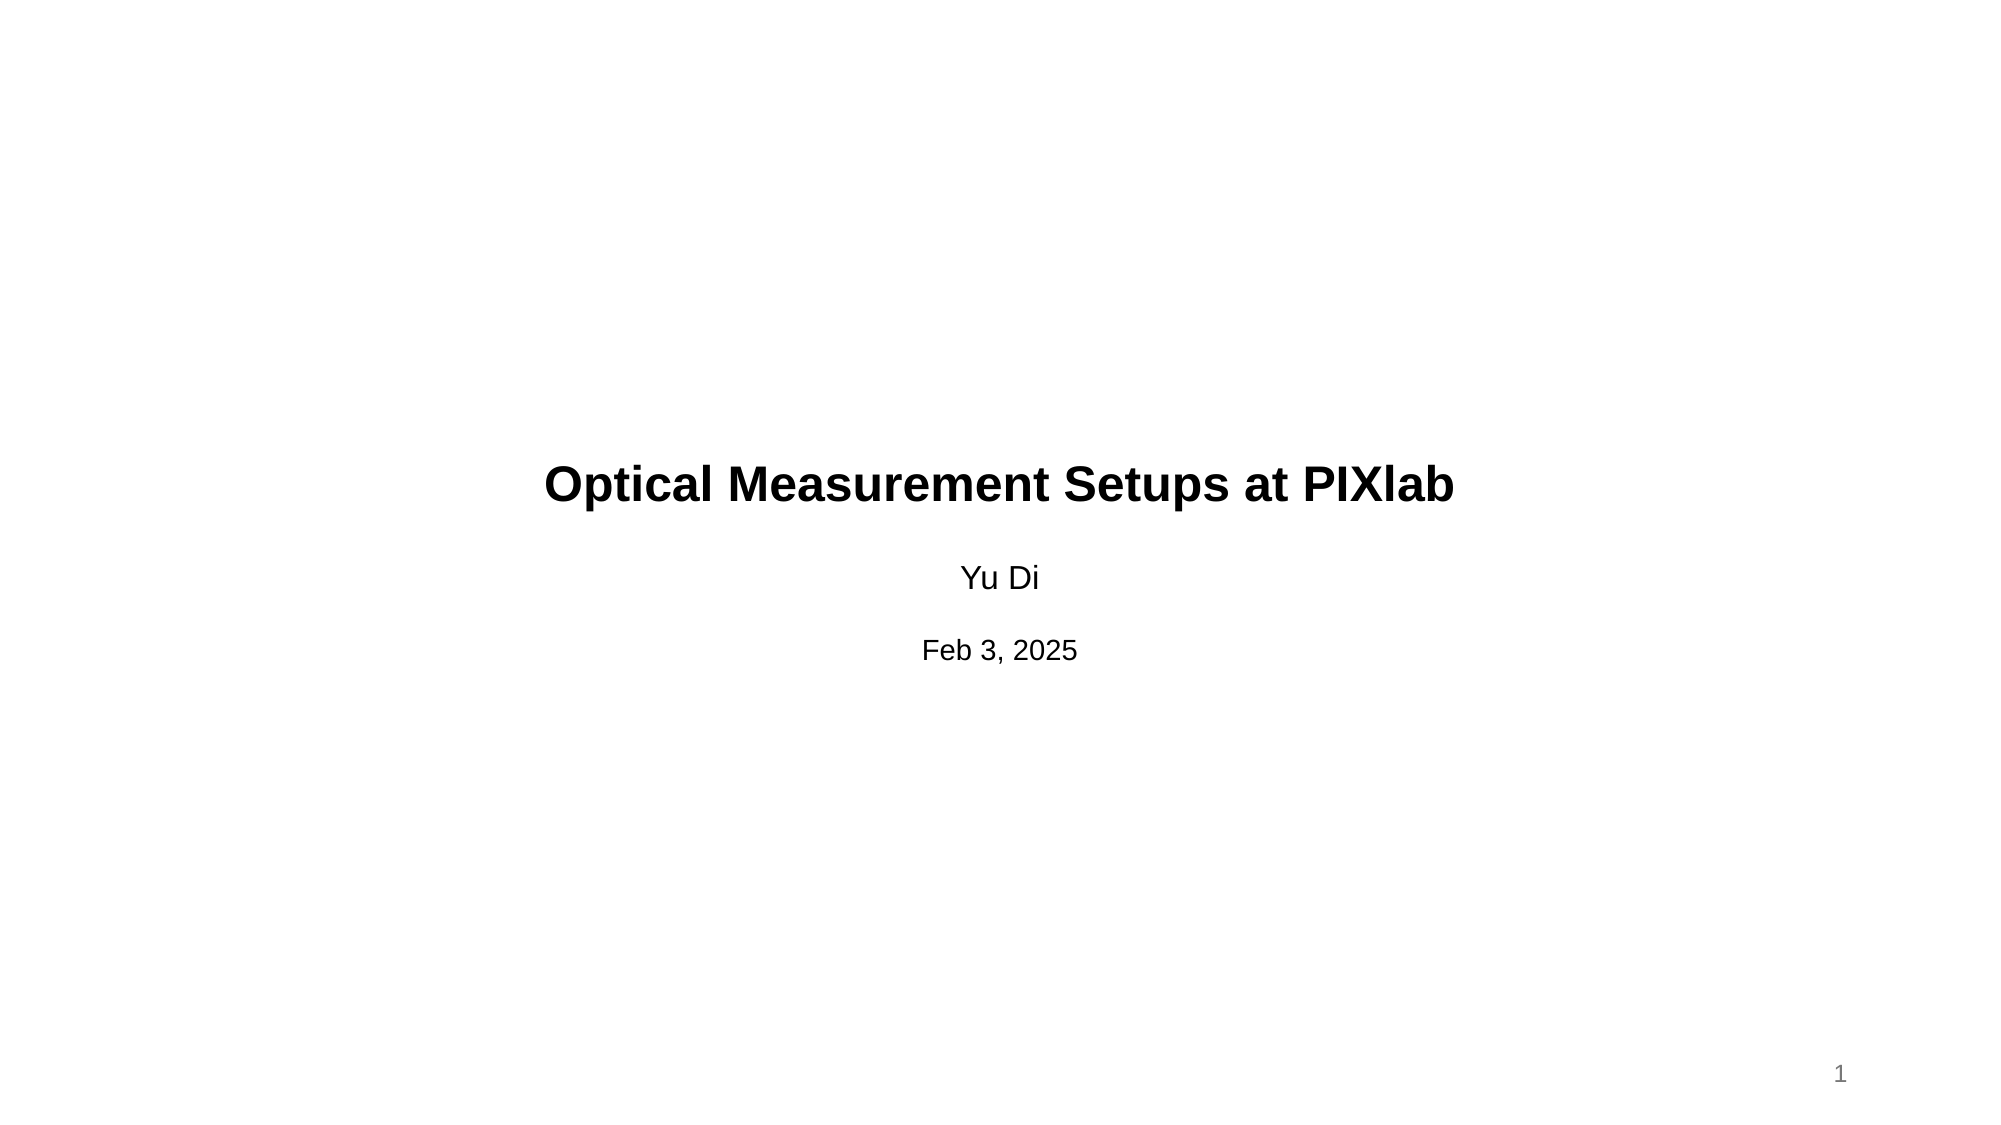

Optical Measurement Setups at PIXlab

Yu Di

Feb 3, 2025
1